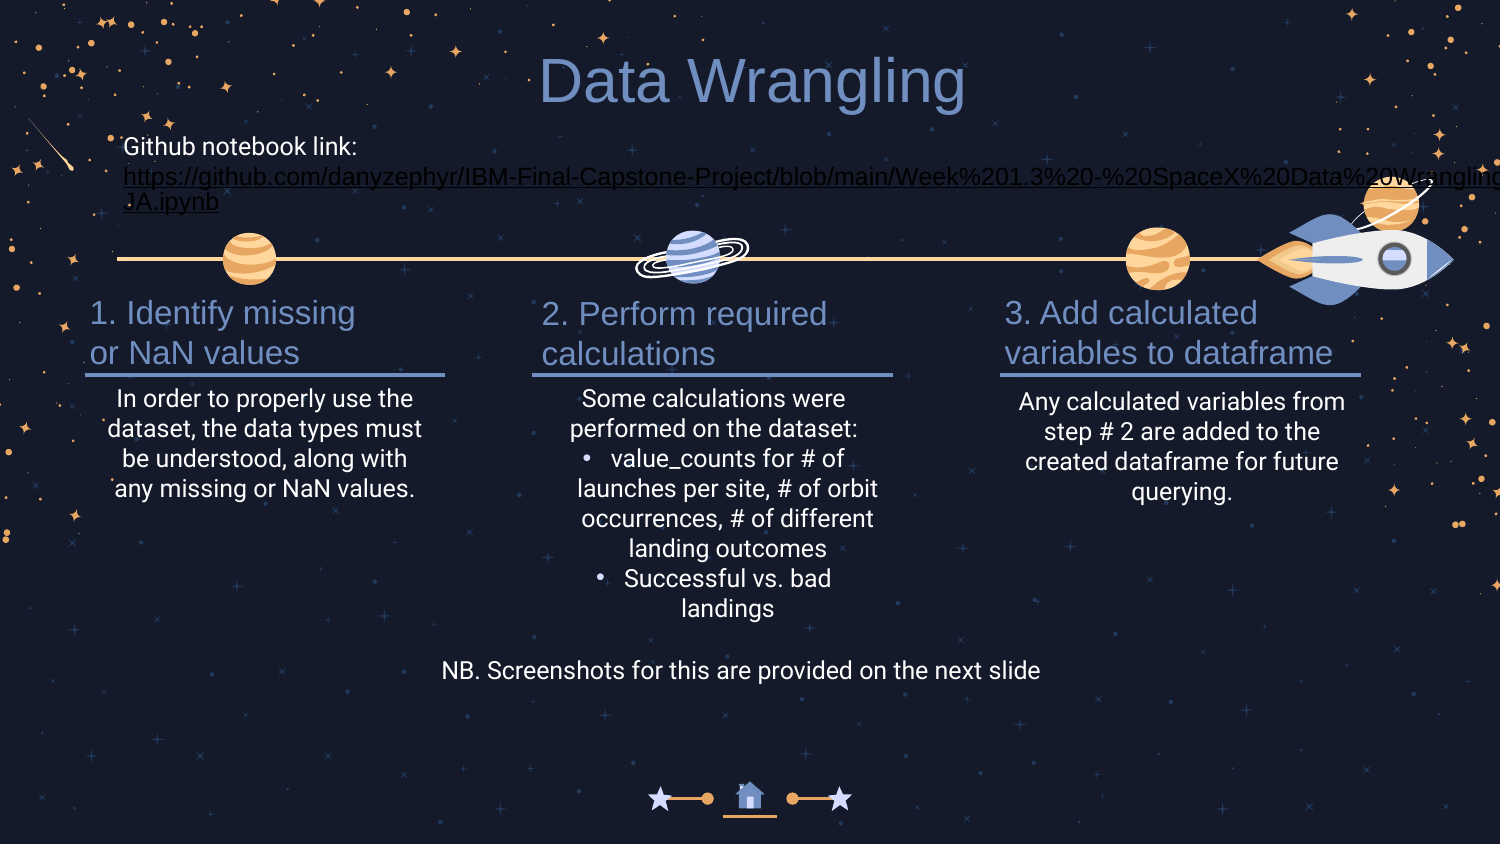

# Data Wrangling
Github notebook link: https://github.com/danyzephyr/IBM-Final-Capstone-Project/blob/main/Week%201.3%20-%20SpaceX%20Data%20Wrangling_JA.ipynb

1. Identify missing or NaN values
In order to properly use the dataset, the data types must be understood, along with any missing or NaN values.
3. Add calculated variables to dataframe
Any calculated variables from step # 2 are added to the created dataframe for future querying.
2. Perform required calculations
Some calculations were performed on the dataset:
value_counts for # of launches per site, # of orbit occurrences, # of different landing outcomes
Successful vs. bad landings
NB. Screenshots for this are provided on the next slide